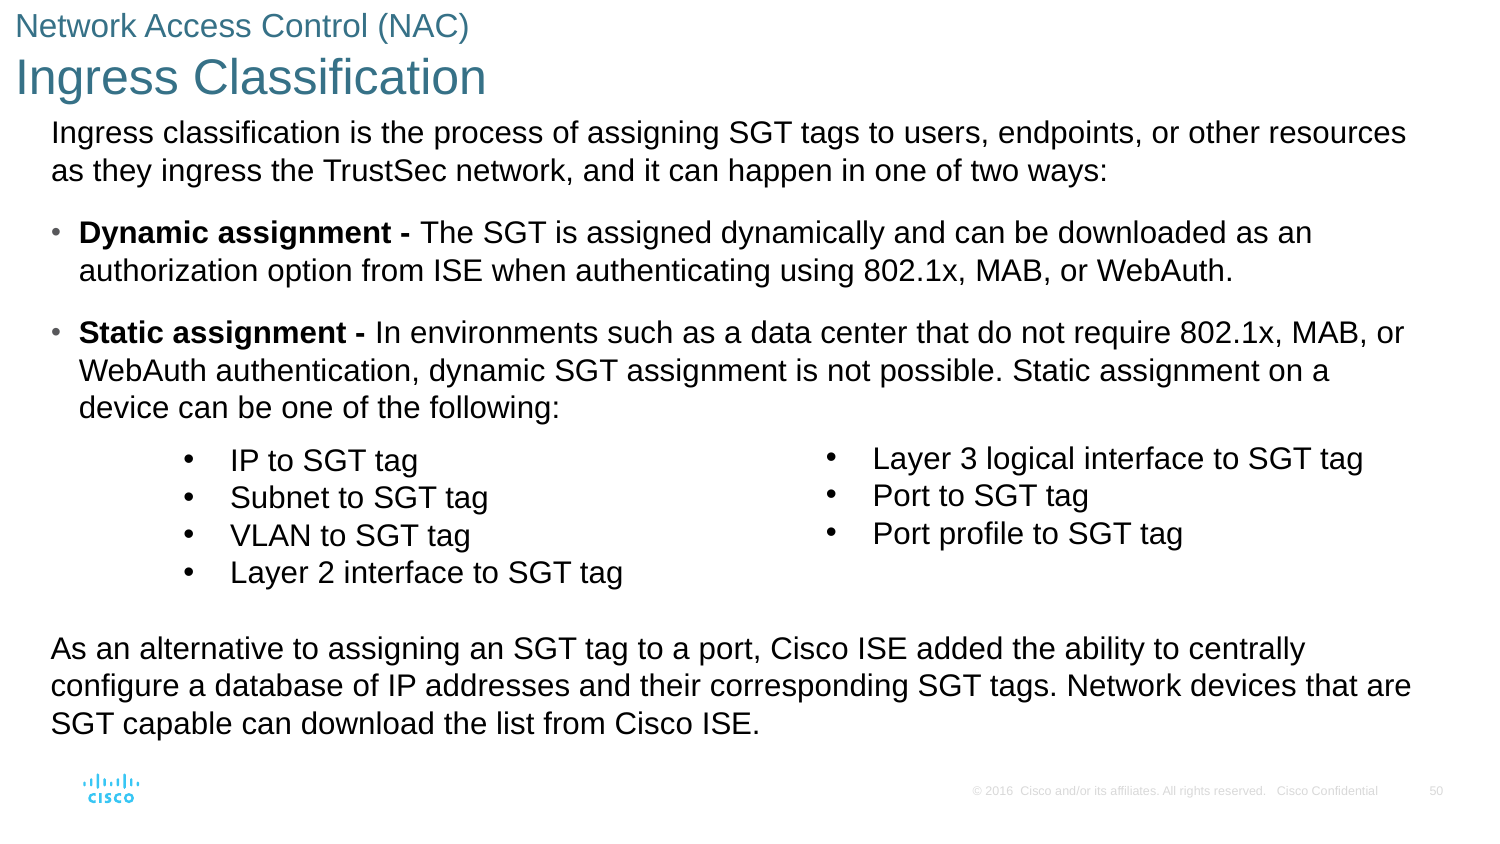

# Network Access Control (NAC) Ingress Classification
Ingress classification is the process of assigning SGT tags to users, endpoints, or other resources as they ingress the TrustSec network, and it can happen in one of two ways:
Dynamic assignment - The SGT is assigned dynamically and can be downloaded as an authorization option from ISE when authenticating using 802.1x, MAB, or WebAuth.
Static assignment - In environments such as a data center that do not require 802.1x, MAB, or WebAuth authentication, dynamic SGT assignment is not possible. Static assignment on a device can be one of the following:
Layer 3 logical interface to SGT tag
Port to SGT tag
Port profile to SGT tag

IP to SGT tag
Subnet to SGT tag
VLAN to SGT tag
Layer 2 interface to SGT tag
As an alternative to assigning an SGT tag to a port, Cisco ISE added the ability to centrally configure a database of IP addresses and their corresponding SGT tags. Network devices that are SGT capable can download the list from Cisco ISE.